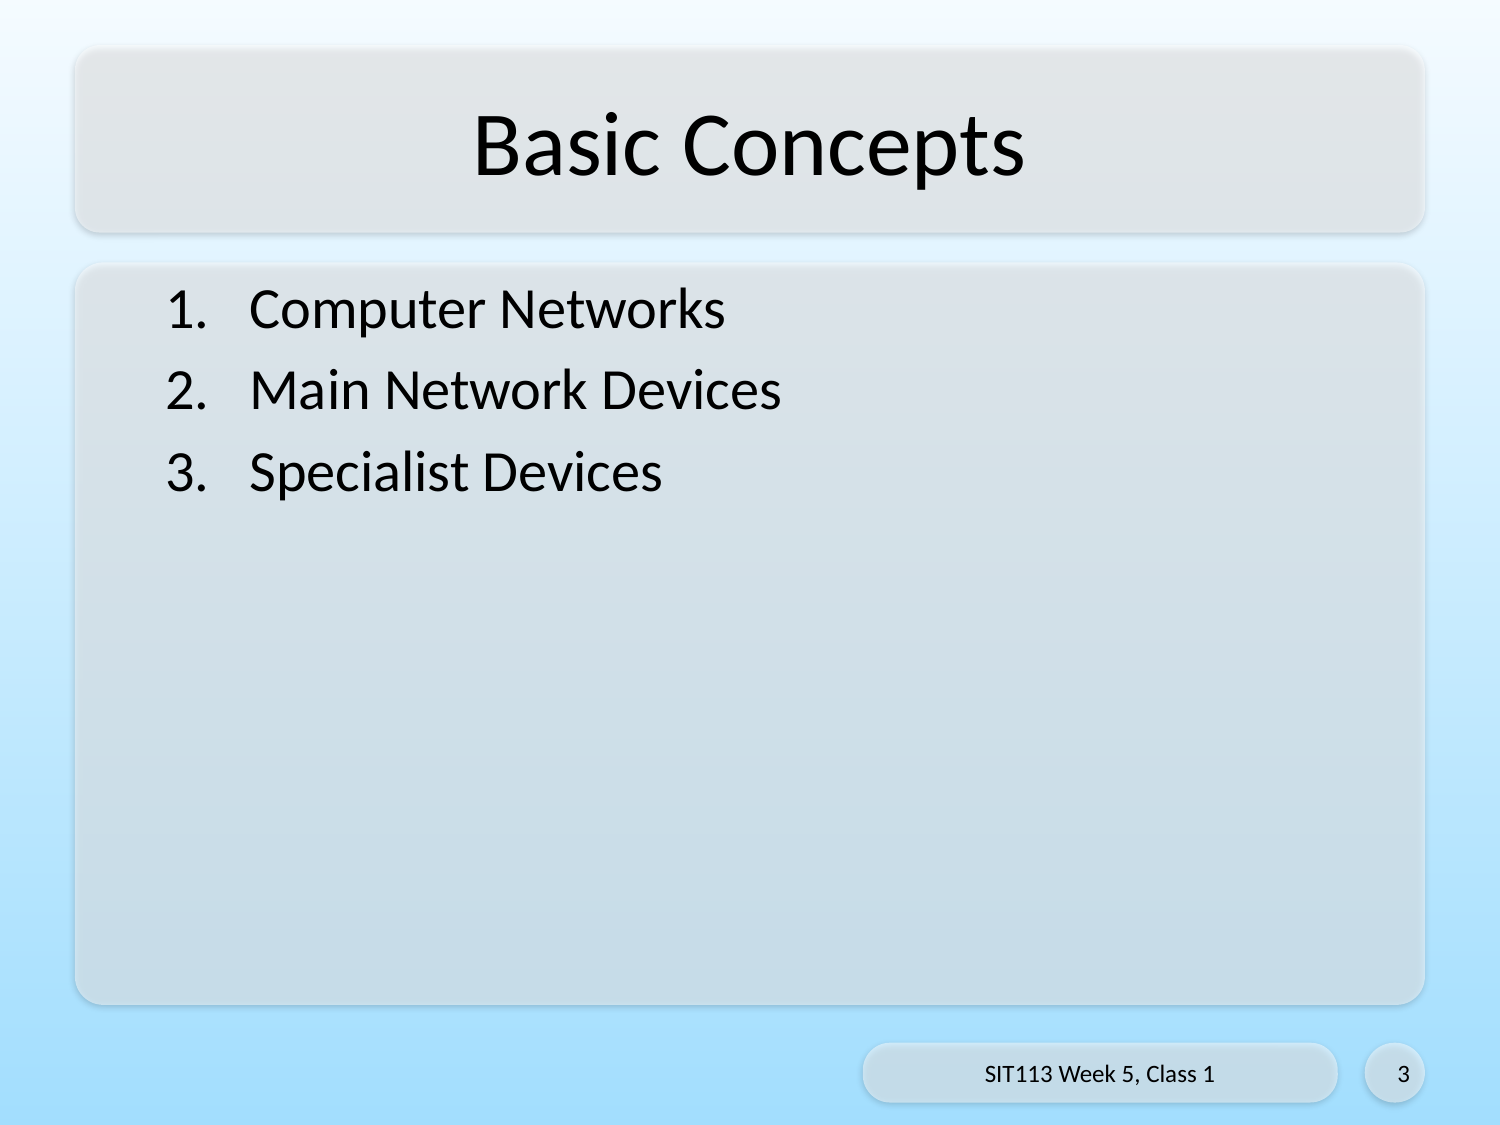

# Basic Concepts
Computer Networks
Main Network Devices
Specialist Devices
SIT113 Week 5, Class 1
3